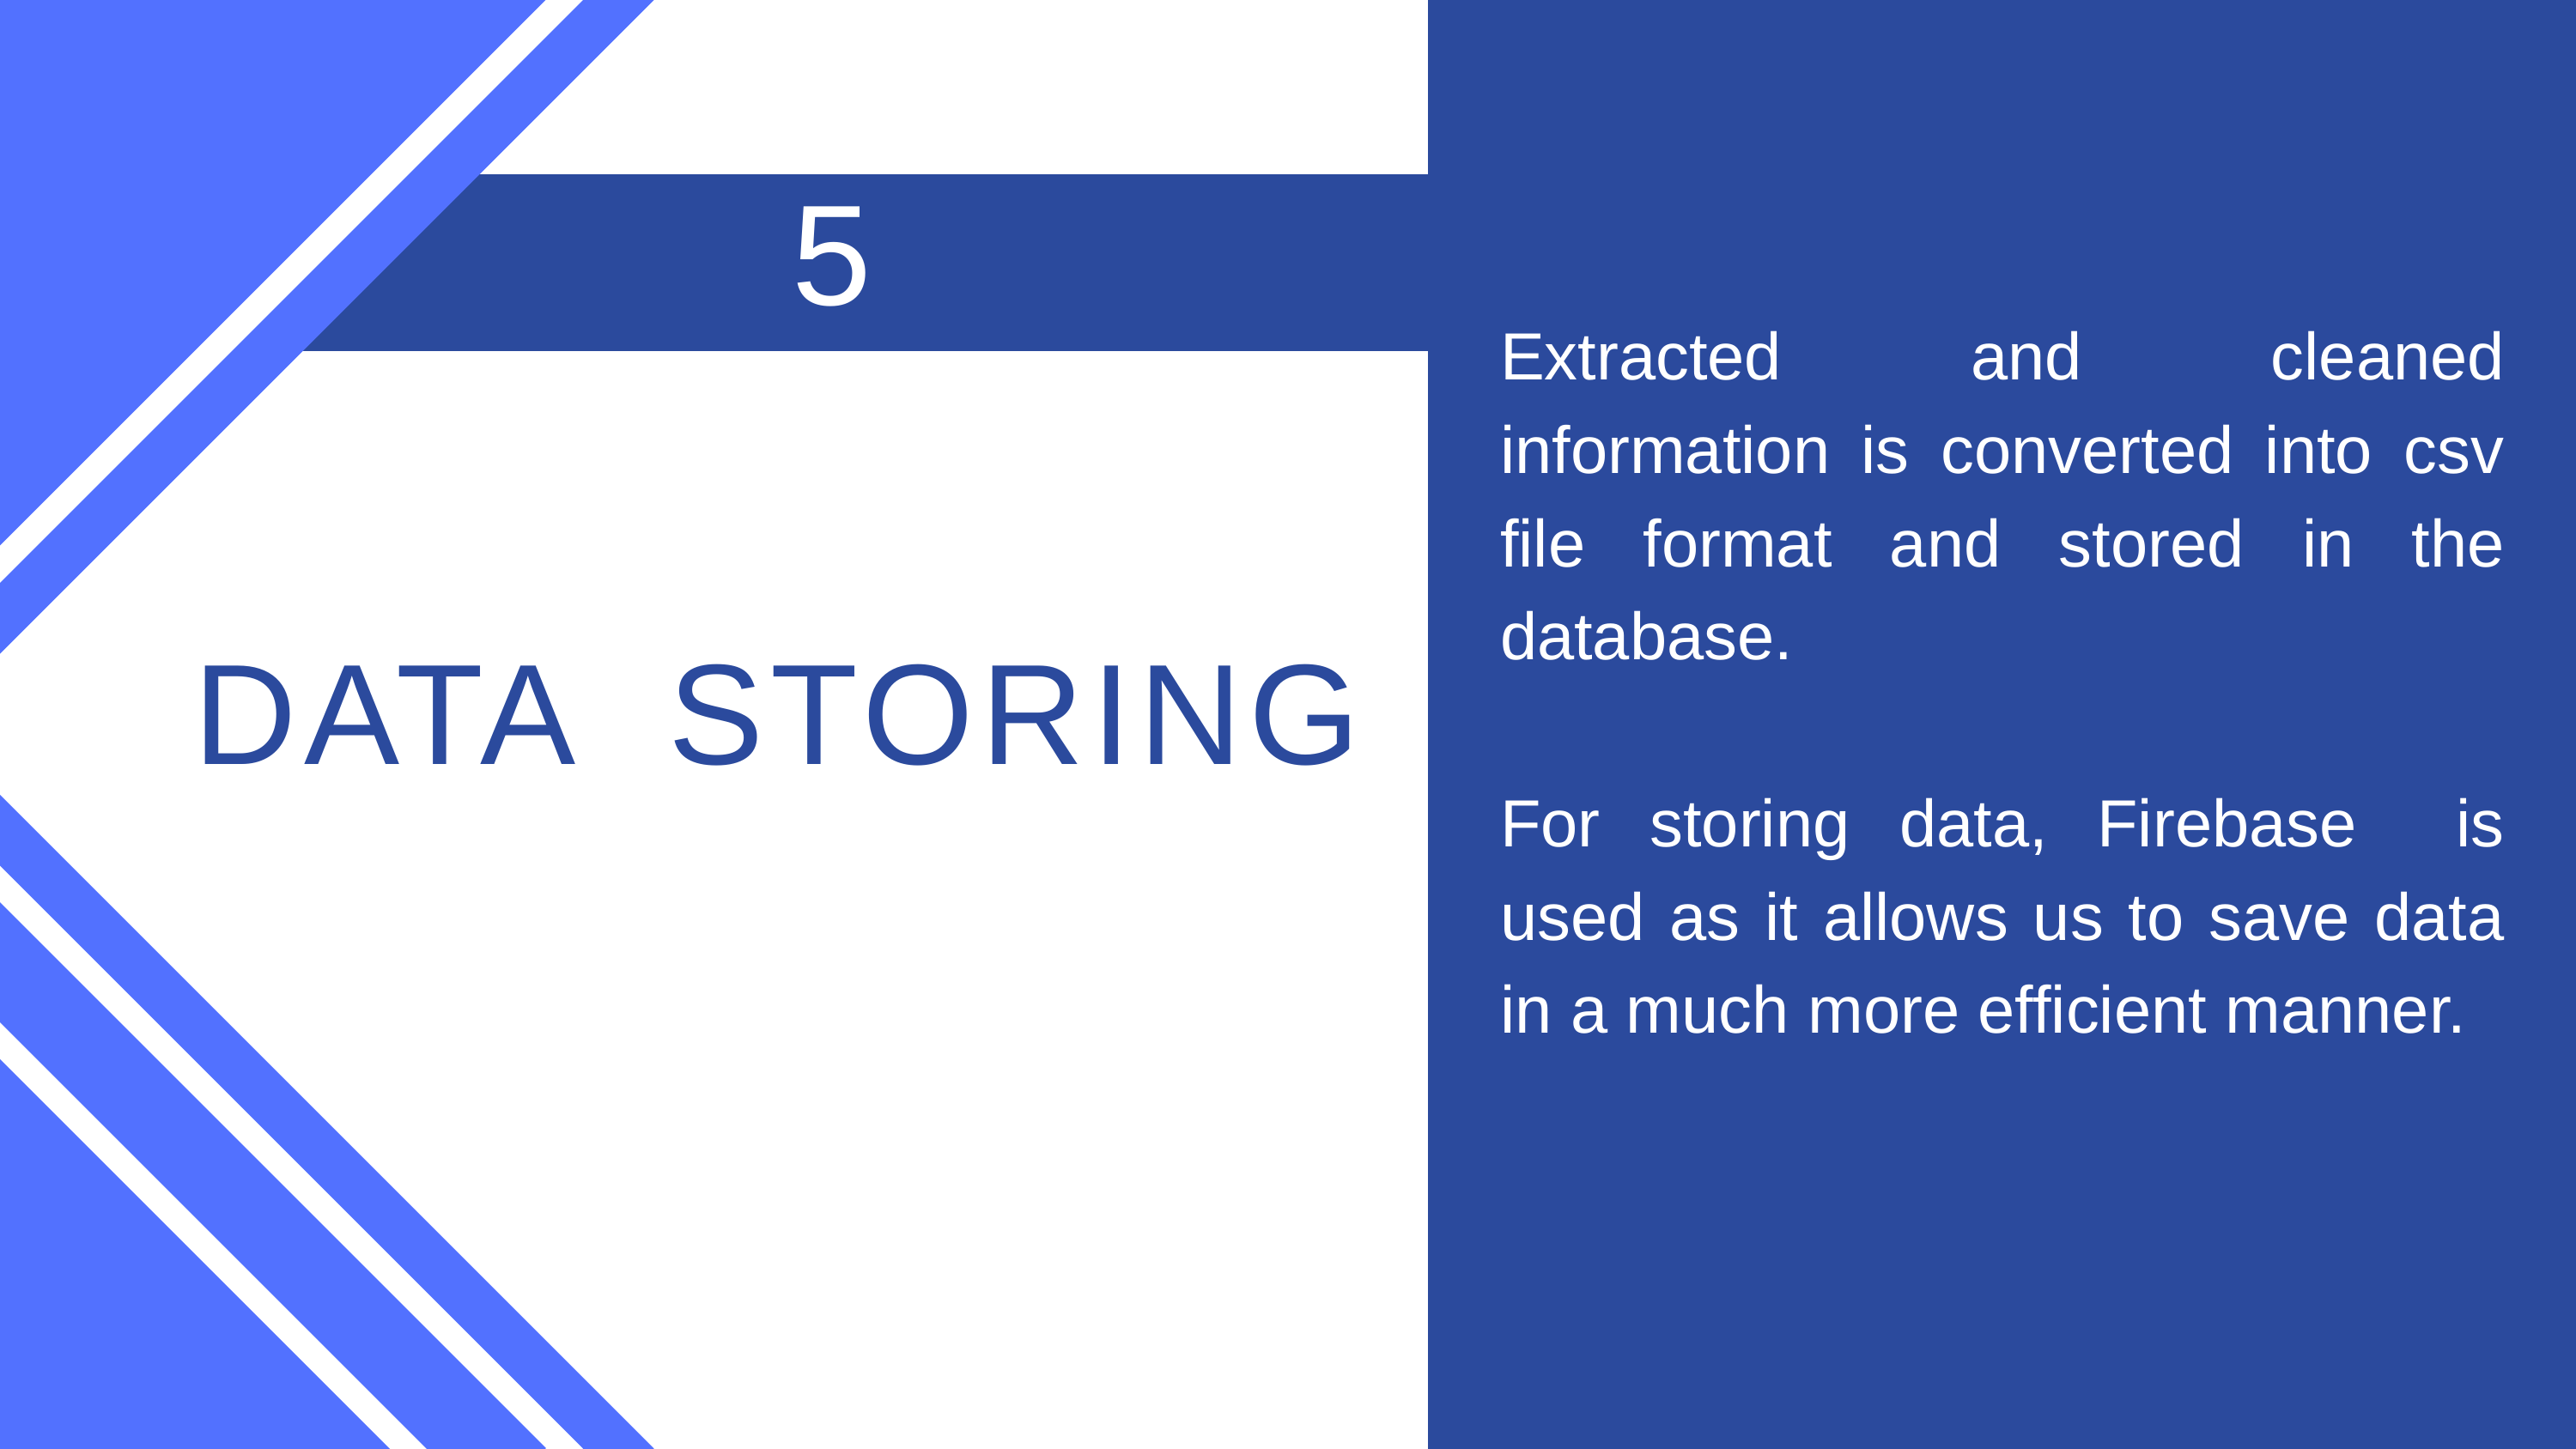

5
Extracted and cleaned information is converted into csv file format and stored in the database.

For storing data, Firebase  is used as it allows us to save data in a much more efficient manner.
DATA  STORING